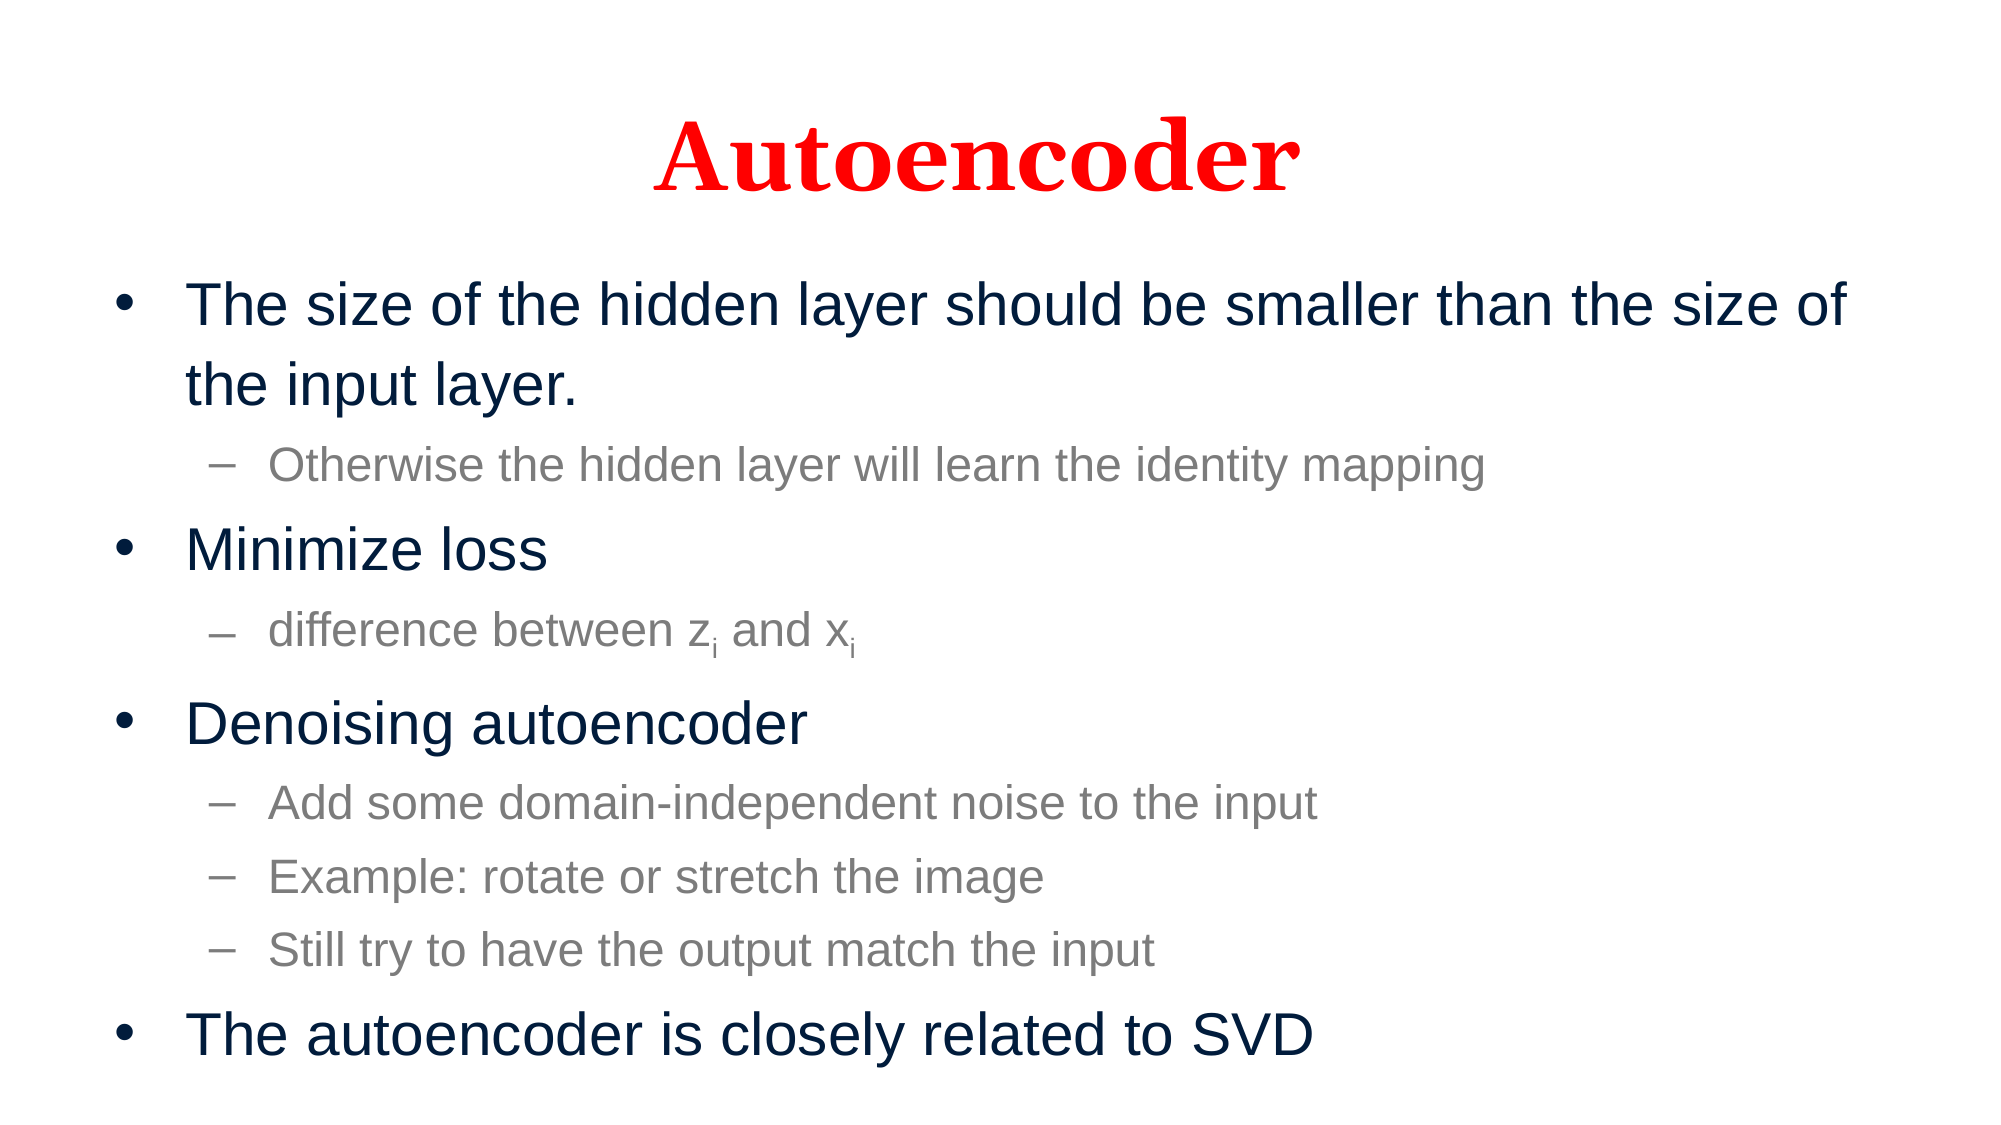

# Autoencoder
The size of the hidden layer should be smaller than the size of the input layer.
Otherwise the hidden layer will learn the identity mapping
Minimize loss
difference between zi and xi
Denoising autoencoder
Add some domain-independent noise to the input
Example: rotate or stretch the image
Still try to have the output match the input
The autoencoder is closely related to SVD